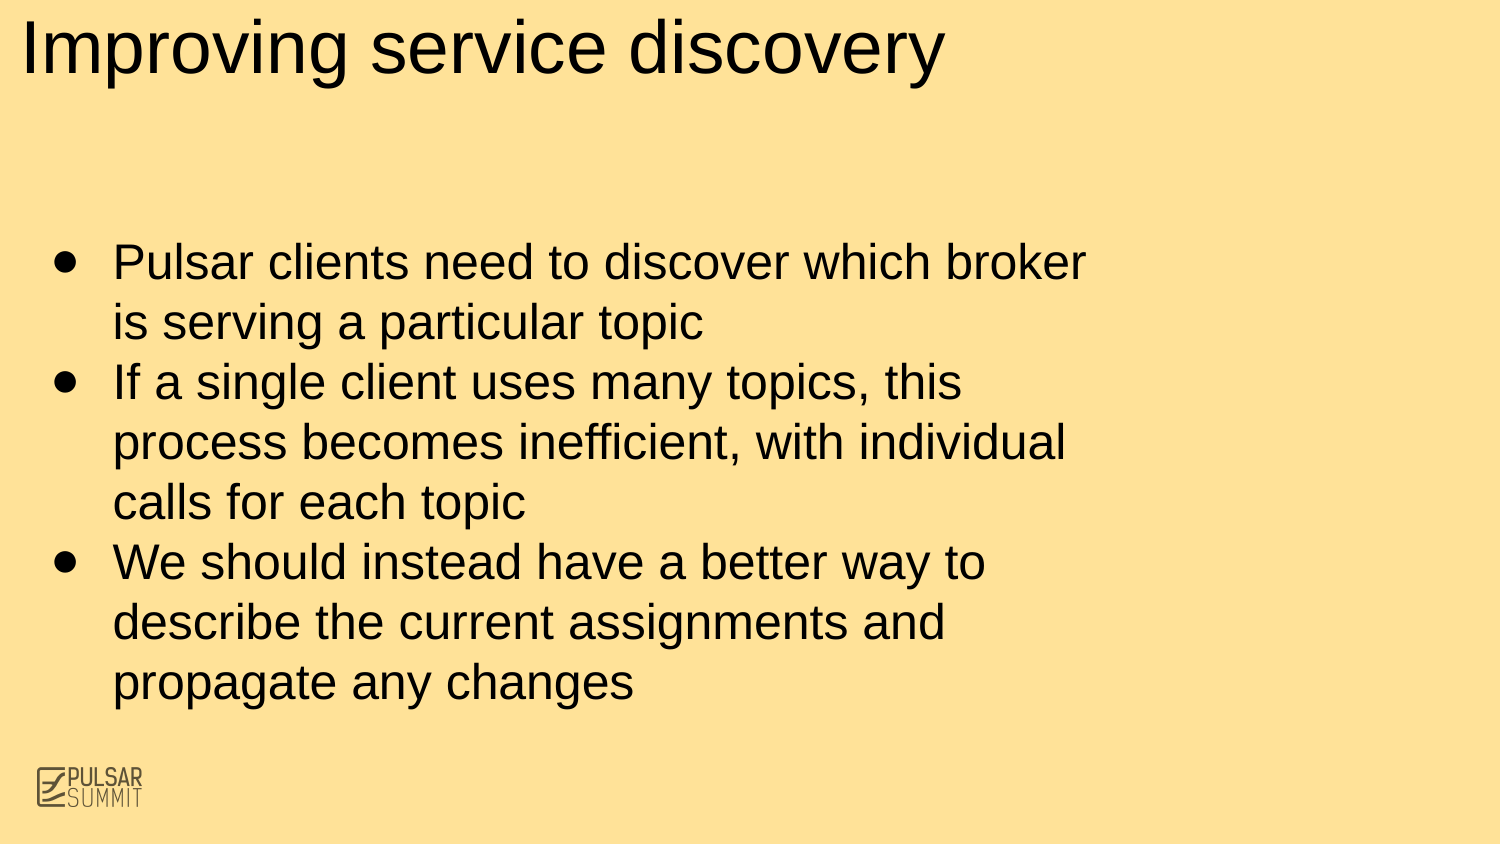

Improving service discovery
Pulsar clients need to discover which broker is serving a particular topic
If a single client uses many topics, this process becomes inefficient, with individual calls for each topic
We should instead have a better way to describe the current assignments and propagate any changes